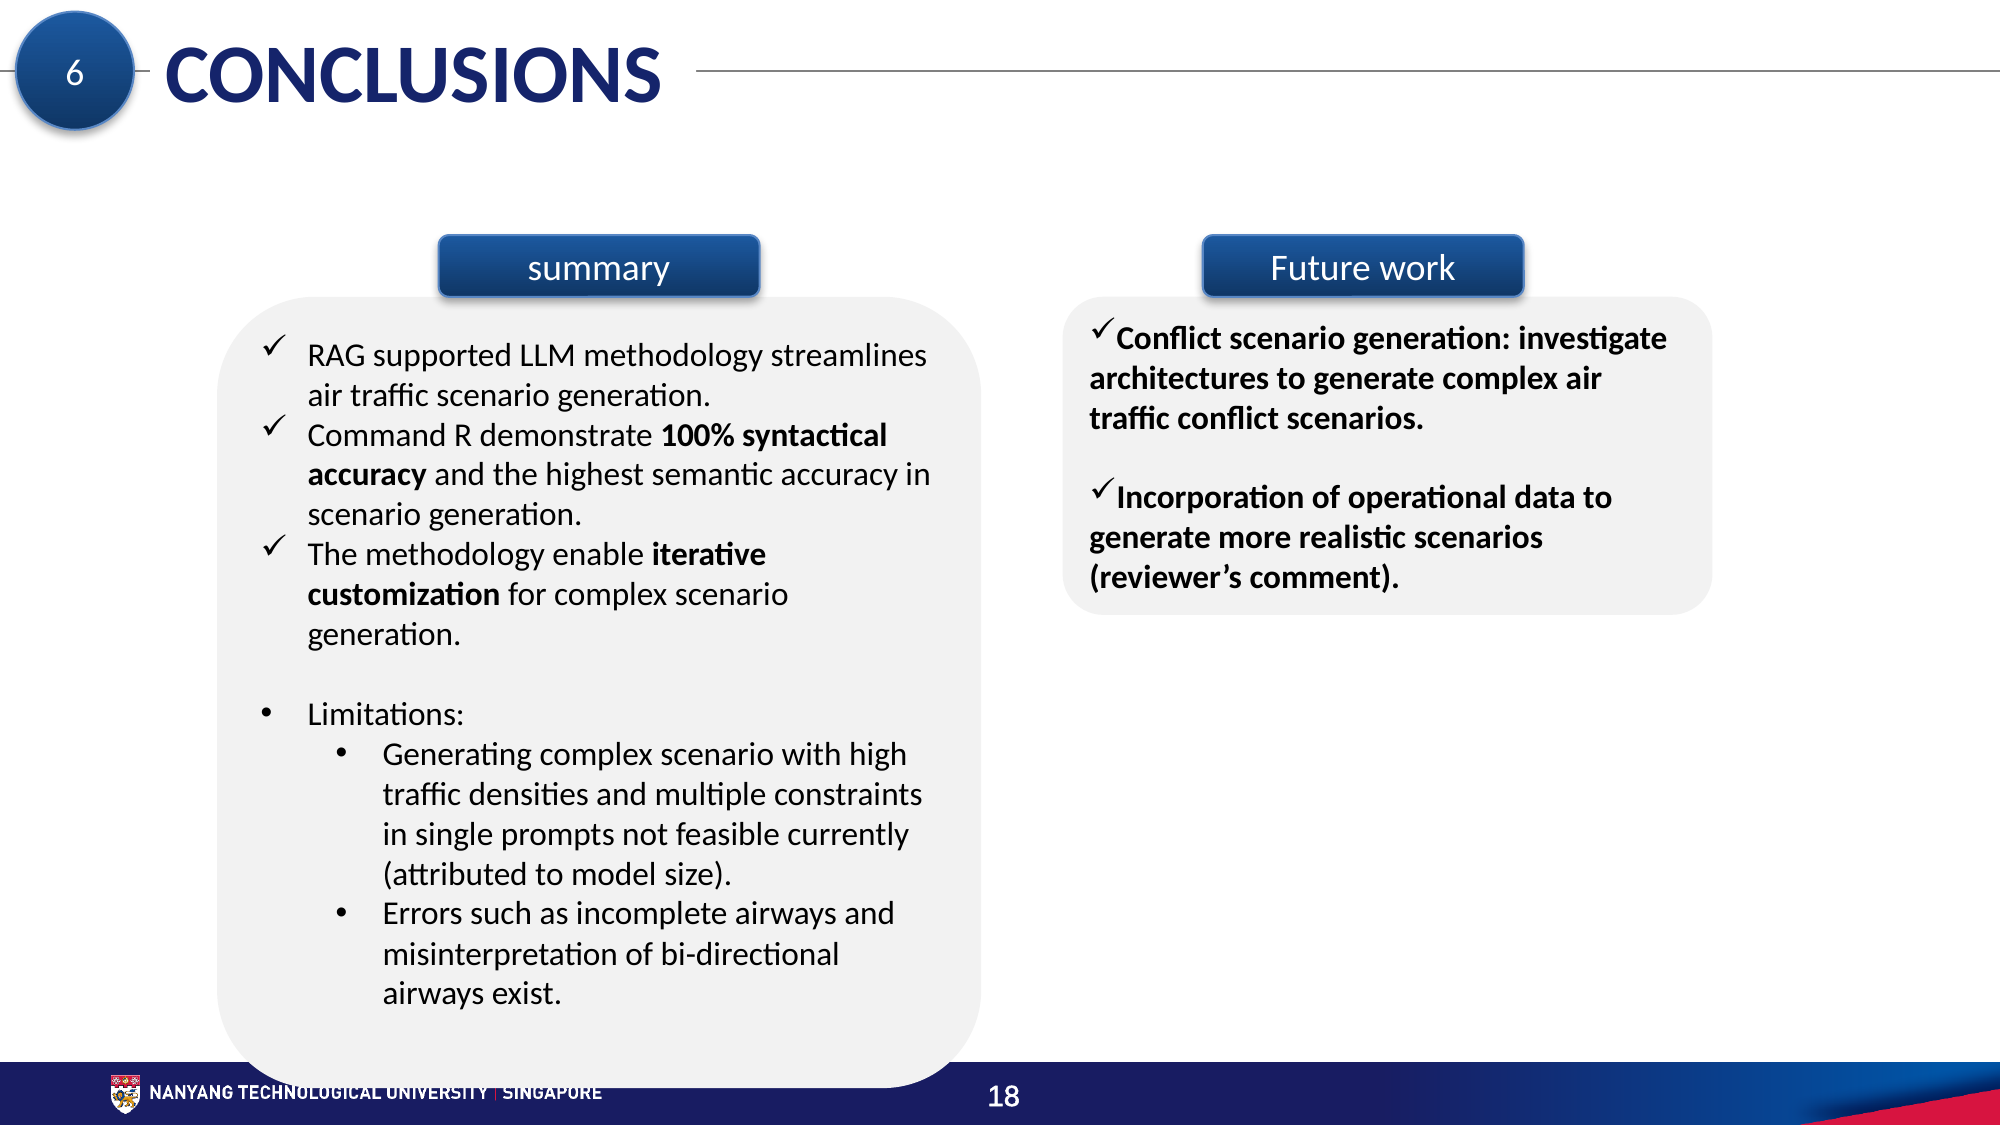

6
# CONCLUSIONS
summary
Future work
RAG supported LLM methodology streamlines air traffic scenario generation.
Command R demonstrate 100% syntactical accuracy and the highest semantic accuracy in scenario generation.
The methodology enable iterative  customization for complex scenario generation.

Limitations:
Generating complex scenario with high traffic densities and multiple constraints in single prompts not feasible currently (attributed to model size).
Errors such as incomplete airways and misinterpretation of bi-directional airways exist.

Conflict scenario generation: investigate architectures to generate complex air traffic conflict scenarios.

Incorporation of operational data to generate more realistic scenarios (reviewer’s comment).
18